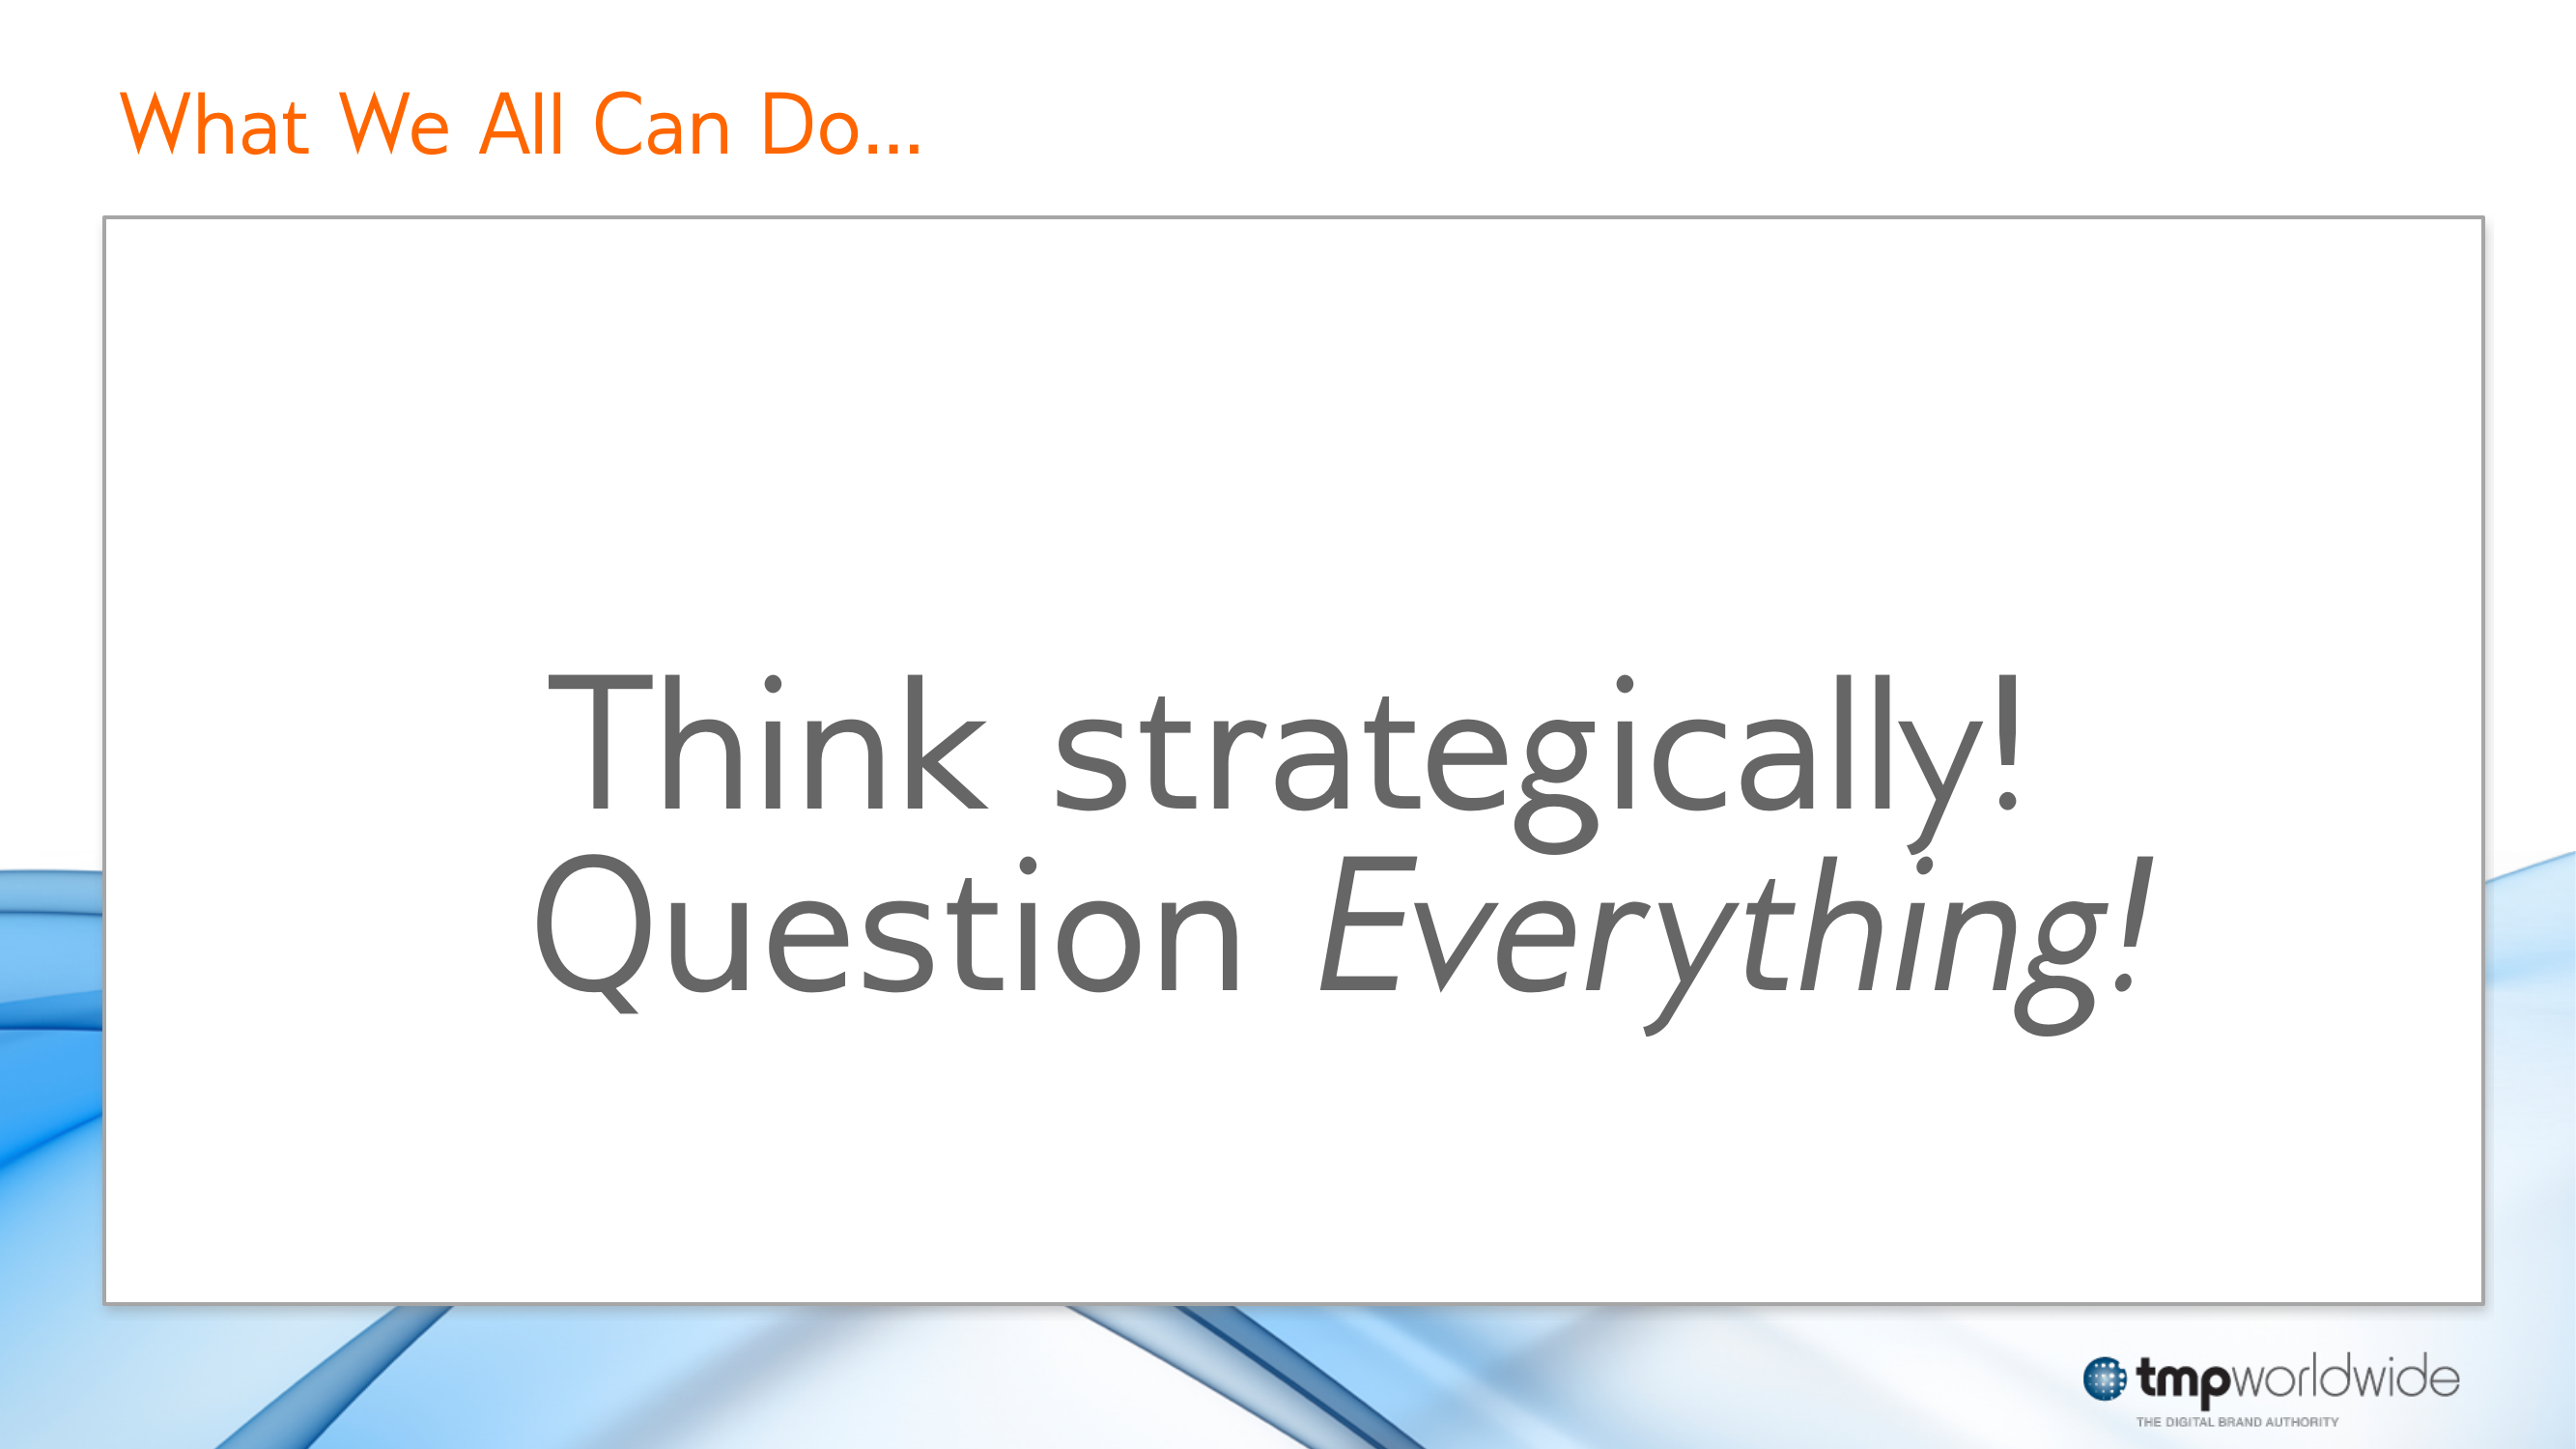

What We All Can Do…

Think strategically!
Question Everything!